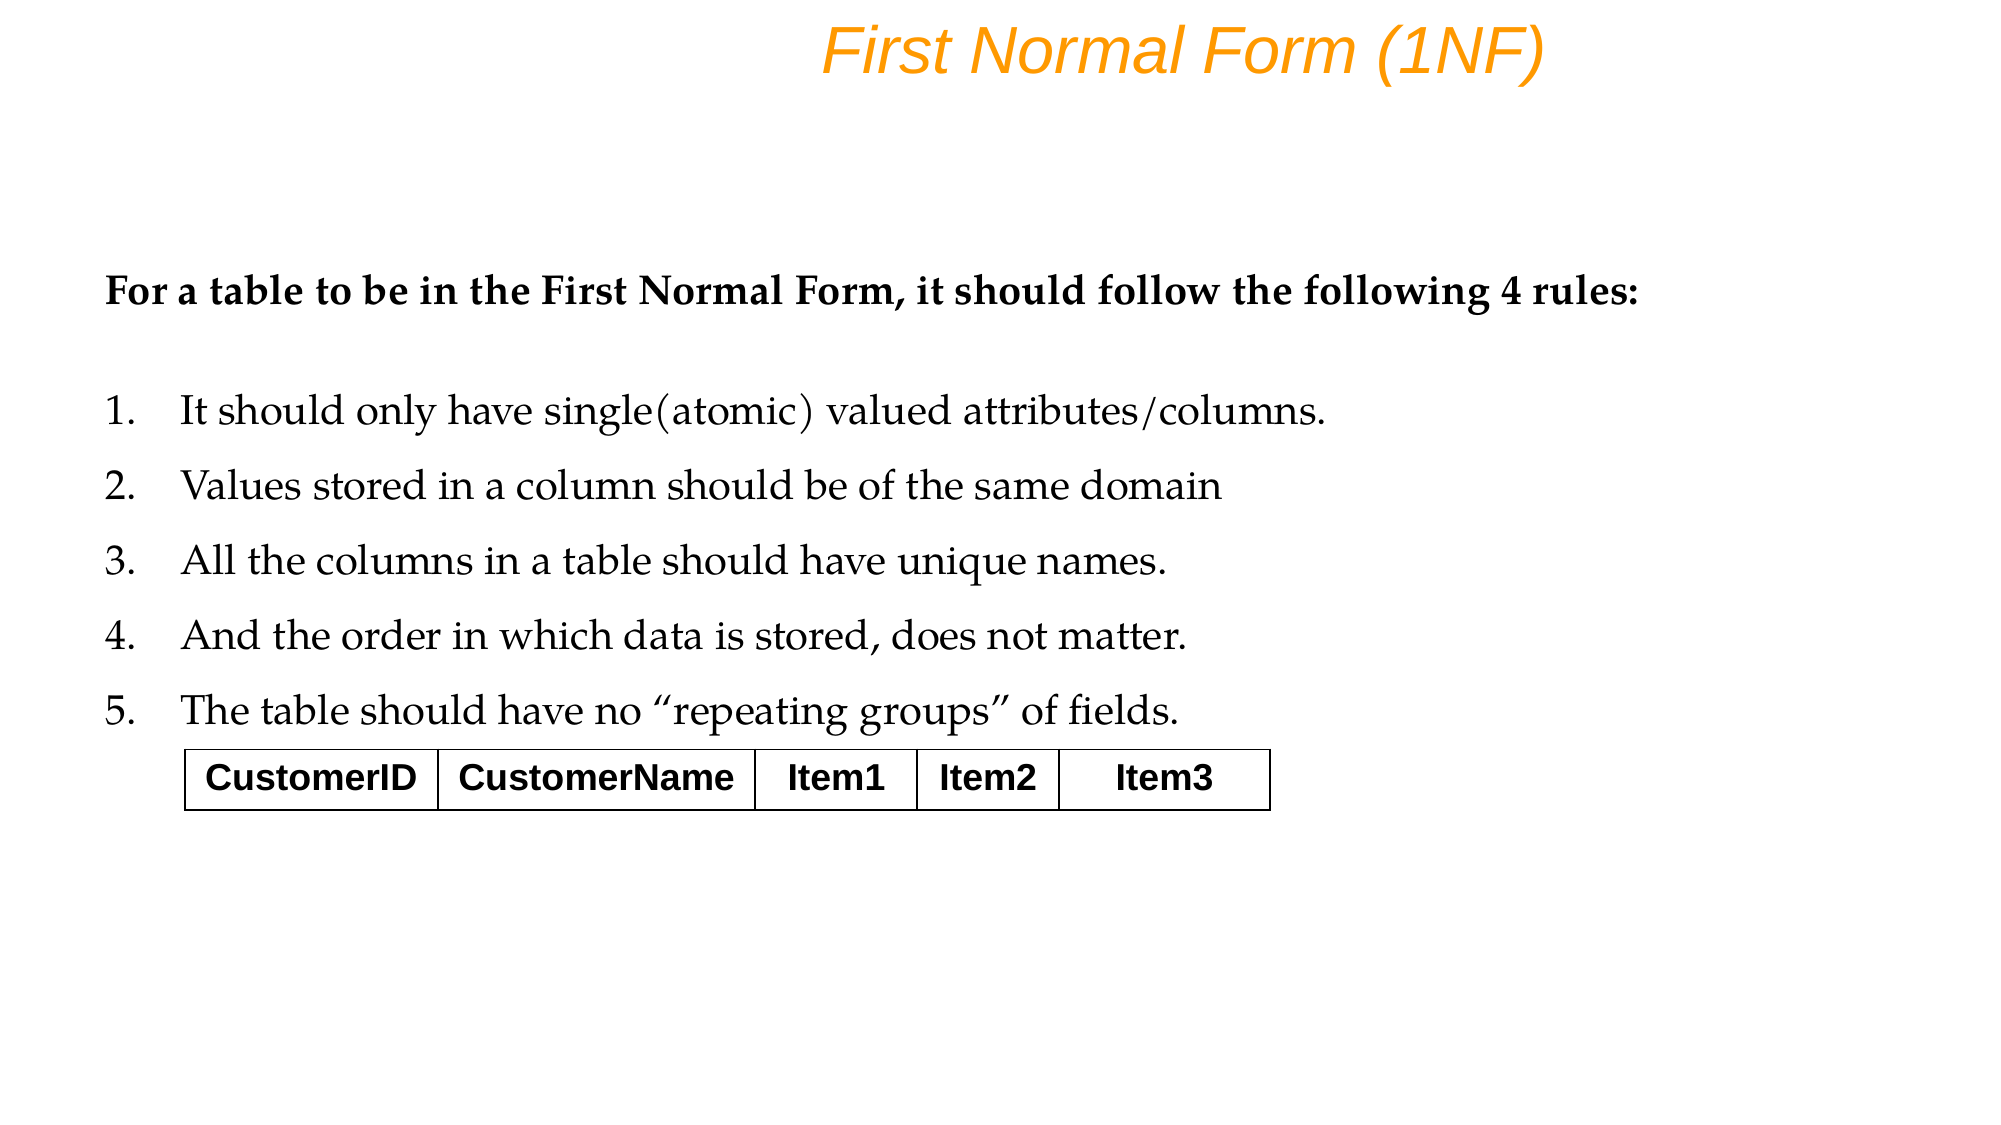

First Normal Form (1NF)
For a table to be in the First Normal Form, it should follow the following 4 rules:

It should only have single(atomic) valued attributes/columns.
Values stored in a column should be of the same domain
All the columns in a table should have unique names.
And the order in which data is stored, does not matter.
The table should have no “repeating groups” of fields.

| CustomerID | CustomerName | Item1 | Item2 | Item3 |
| --- | --- | --- | --- | --- |